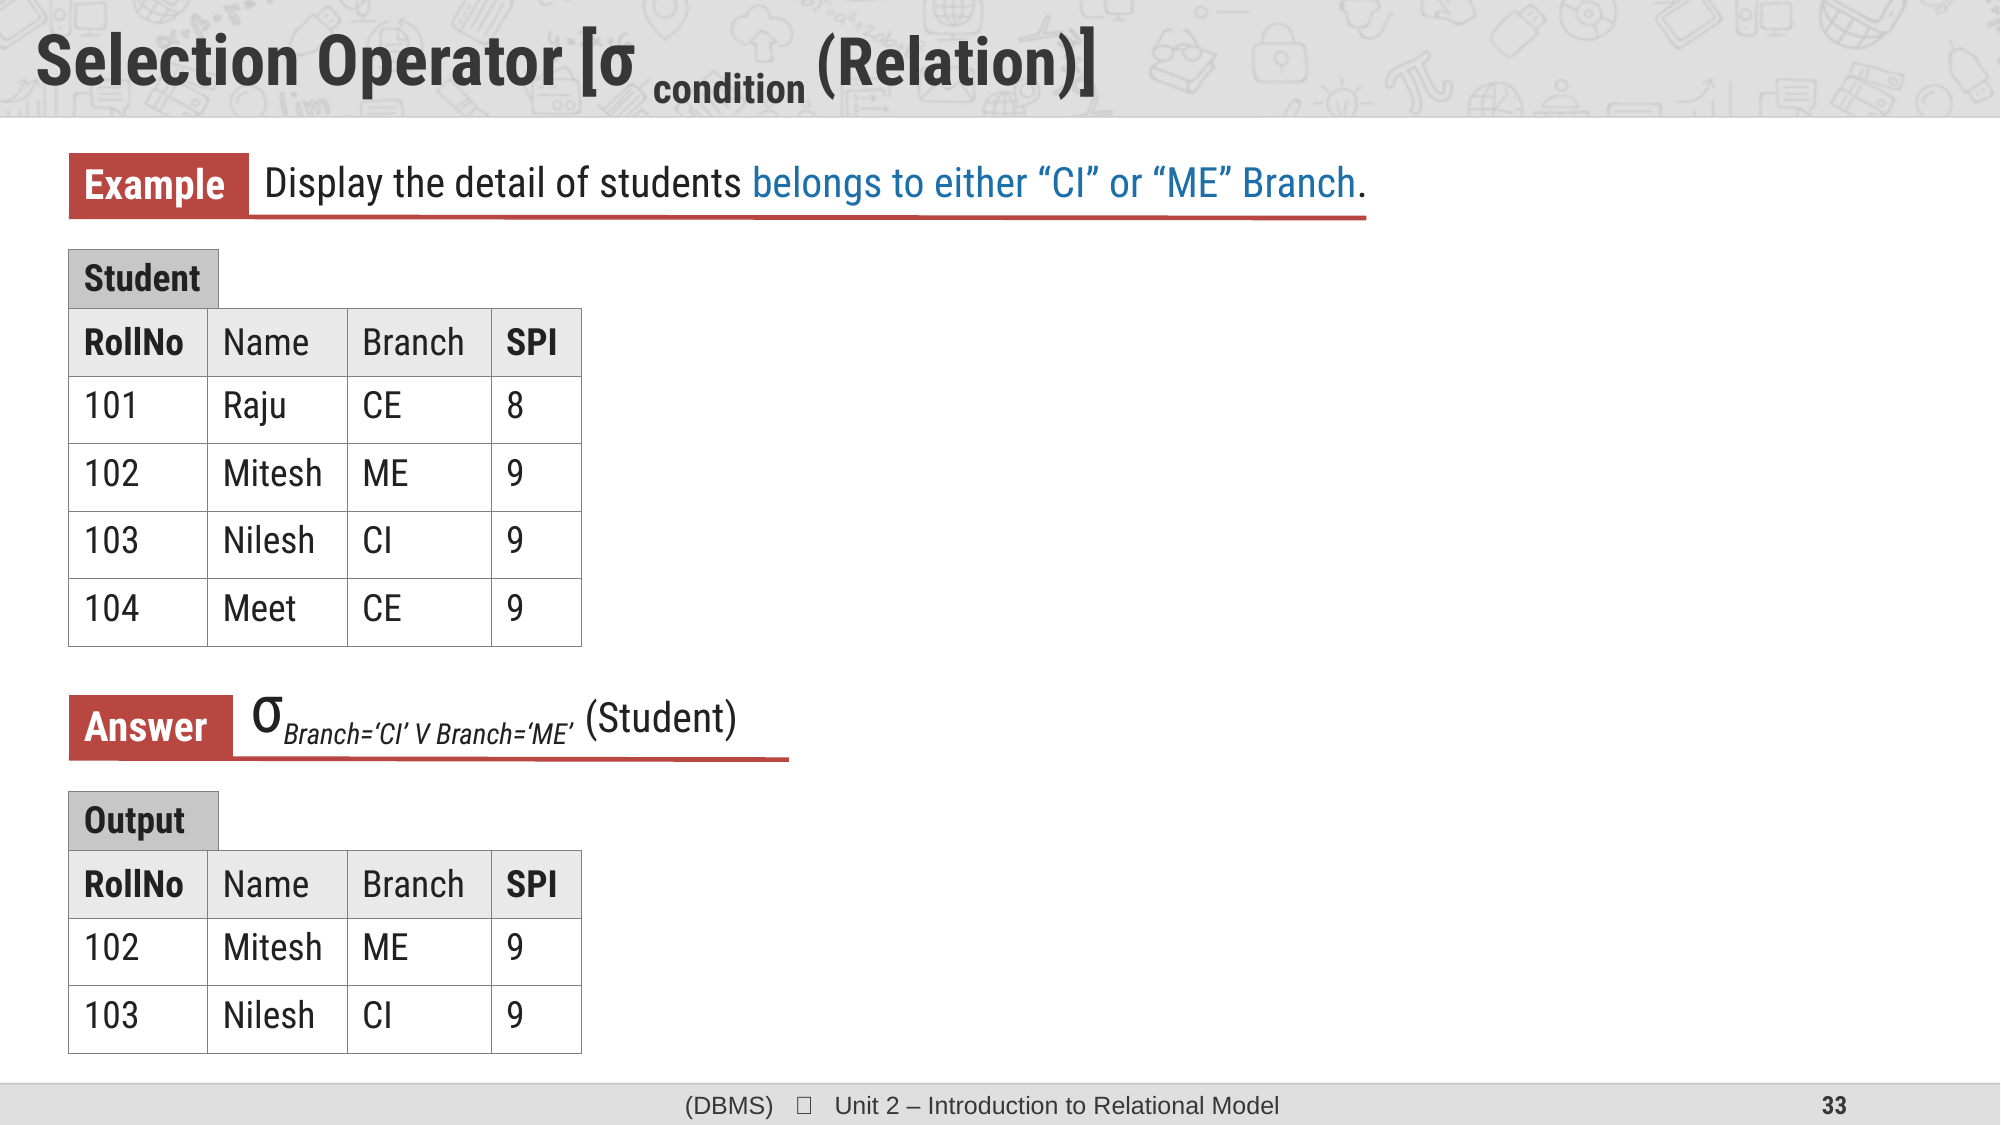

# Selection Operator [σ condition (Relation)]

| Display the detail of students belongs to either “CI” or “ME” Branch. |
| --- |
| Example |
| --- |
| Student |
| --- |
| RollNo | Name | Branch | SPI |
| --- | --- | --- | --- |
| 101 | Raju | CE | 8 |
| 102 | Mitesh | ME | 9 |
| 103 | Nilesh | CI | 9 |
| 104 | Meet | CE | 9 |
| σBranch=‘CI’ V Branch=‘ME’ (Student) |
| --- |
| Answer |
| --- |
| Output |
| --- |
| RollNo | Name | Branch | SPI |
| --- | --- | --- | --- |
| 102 | Mitesh | ME | 9 |
| 103 | Nilesh | CI | 9 |